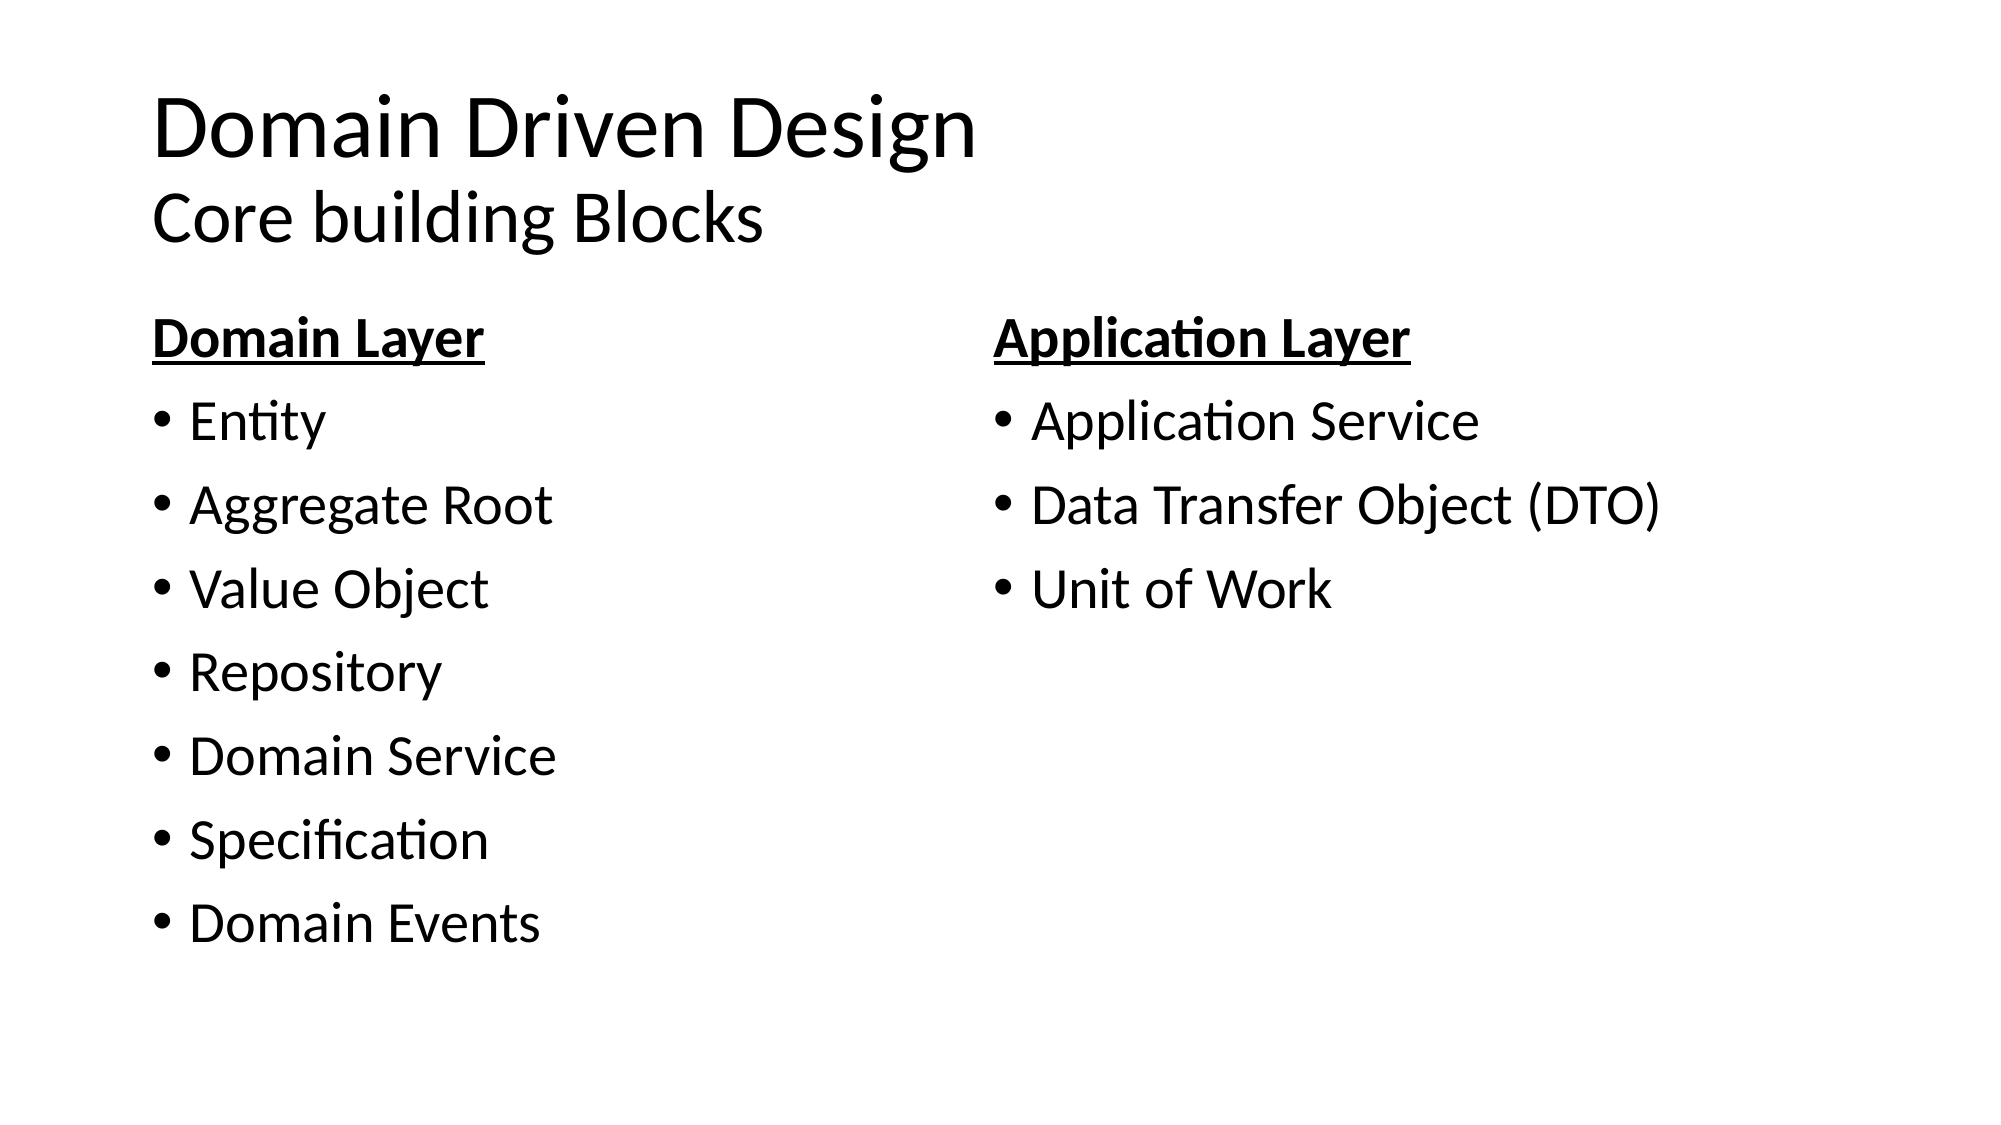

# Domain Driven Design Core building Blocks
Domain Layer
Entity
Aggregate Root
Value Object
Repository
Domain Service
Specification
Domain Events
Application Layer
Application Service
Data Transfer Object (DTO)
Unit of Work